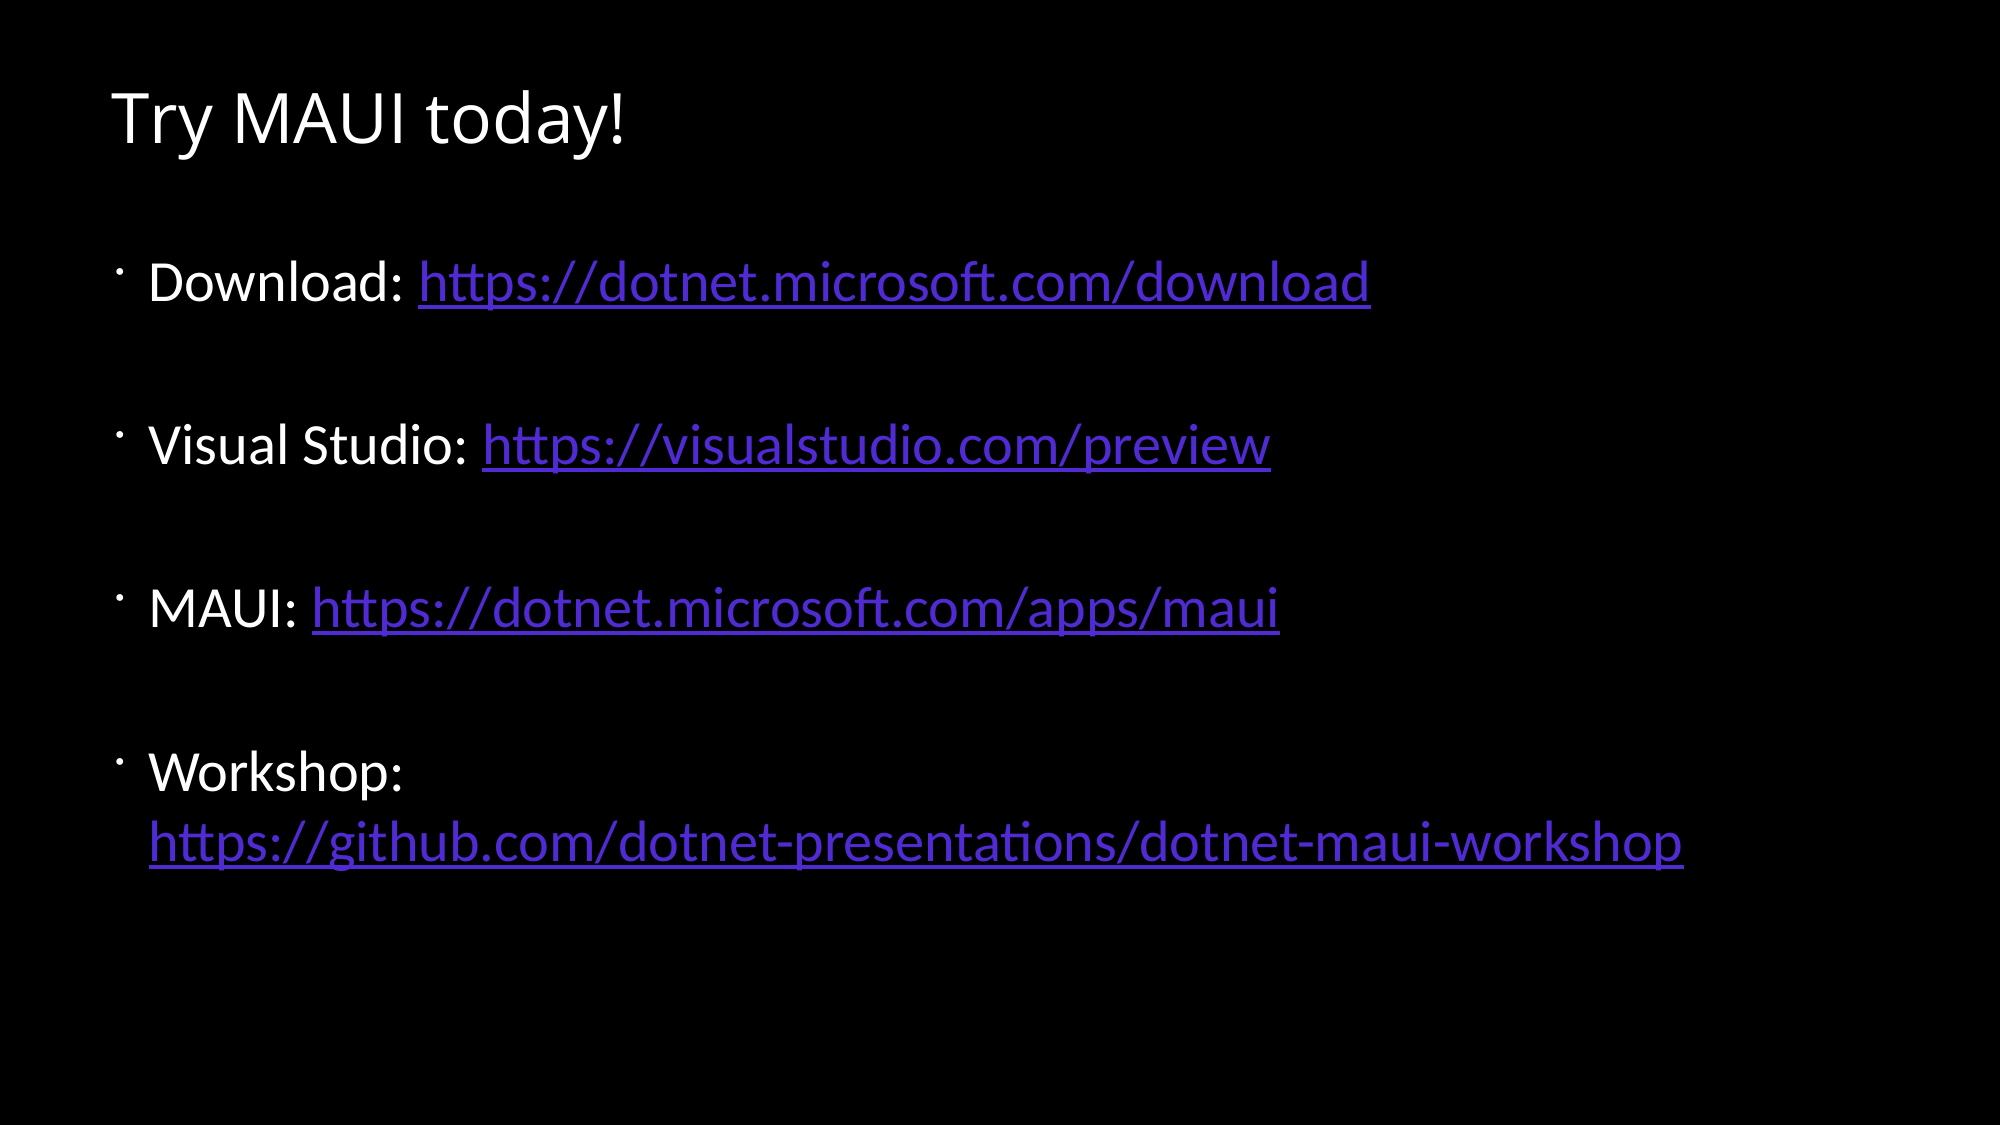

# Try MAUI today!
Download: https://dotnet.microsoft.com/download

Visual Studio: https://visualstudio.com/preview

MAUI: https://dotnet.microsoft.com/apps/maui

Workshop: https://github.com/dotnet-presentations/dotnet-maui-workshop